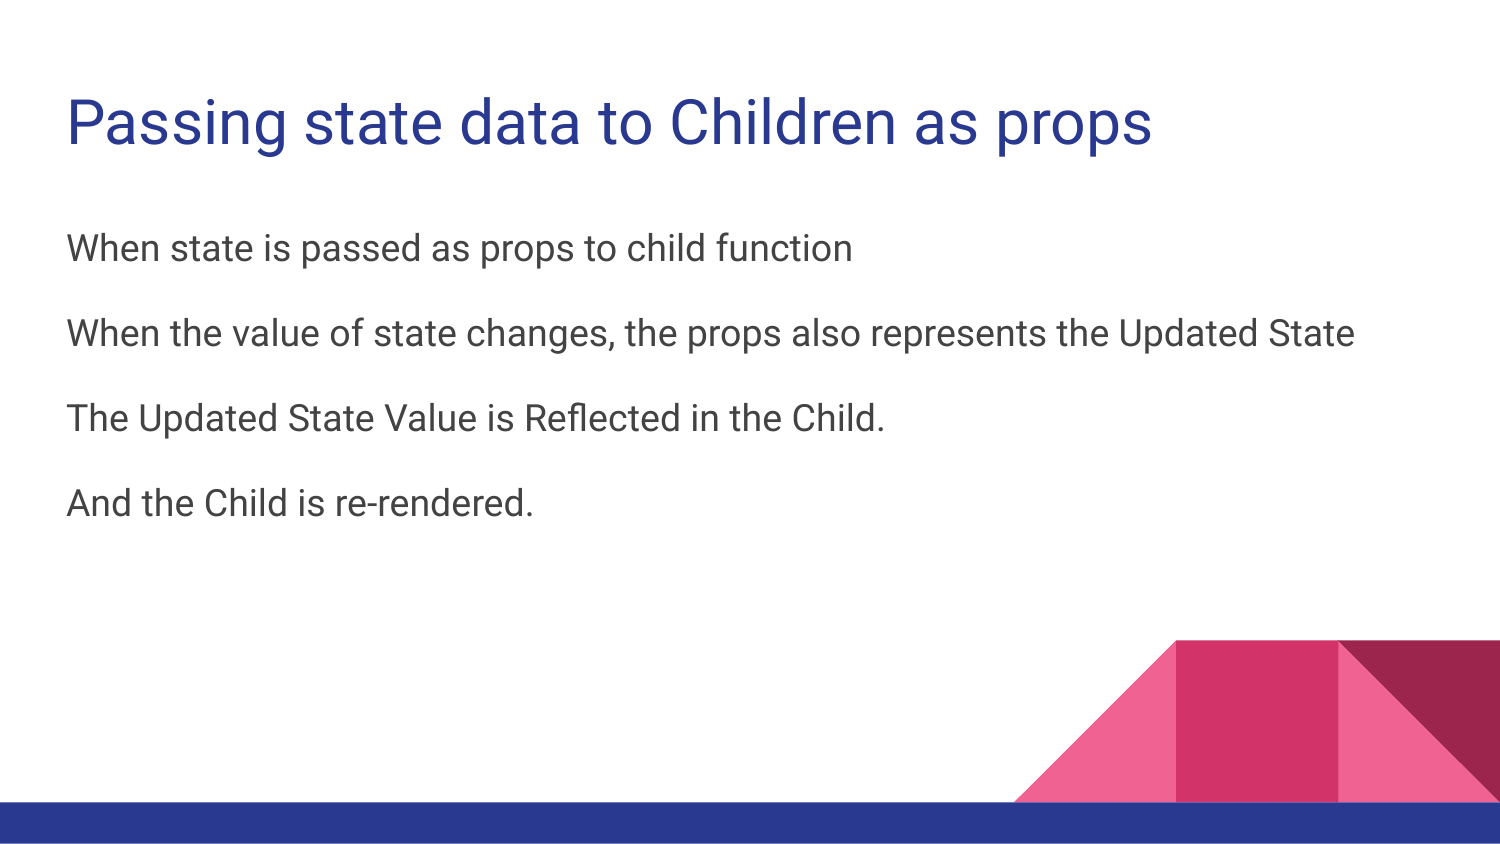

# Passing state data to Children as props
When state is passed as props to child function
When the value of state changes, the props also represents the Updated State
The Updated State Value is Reflected in the Child.
And the Child is re-rendered.